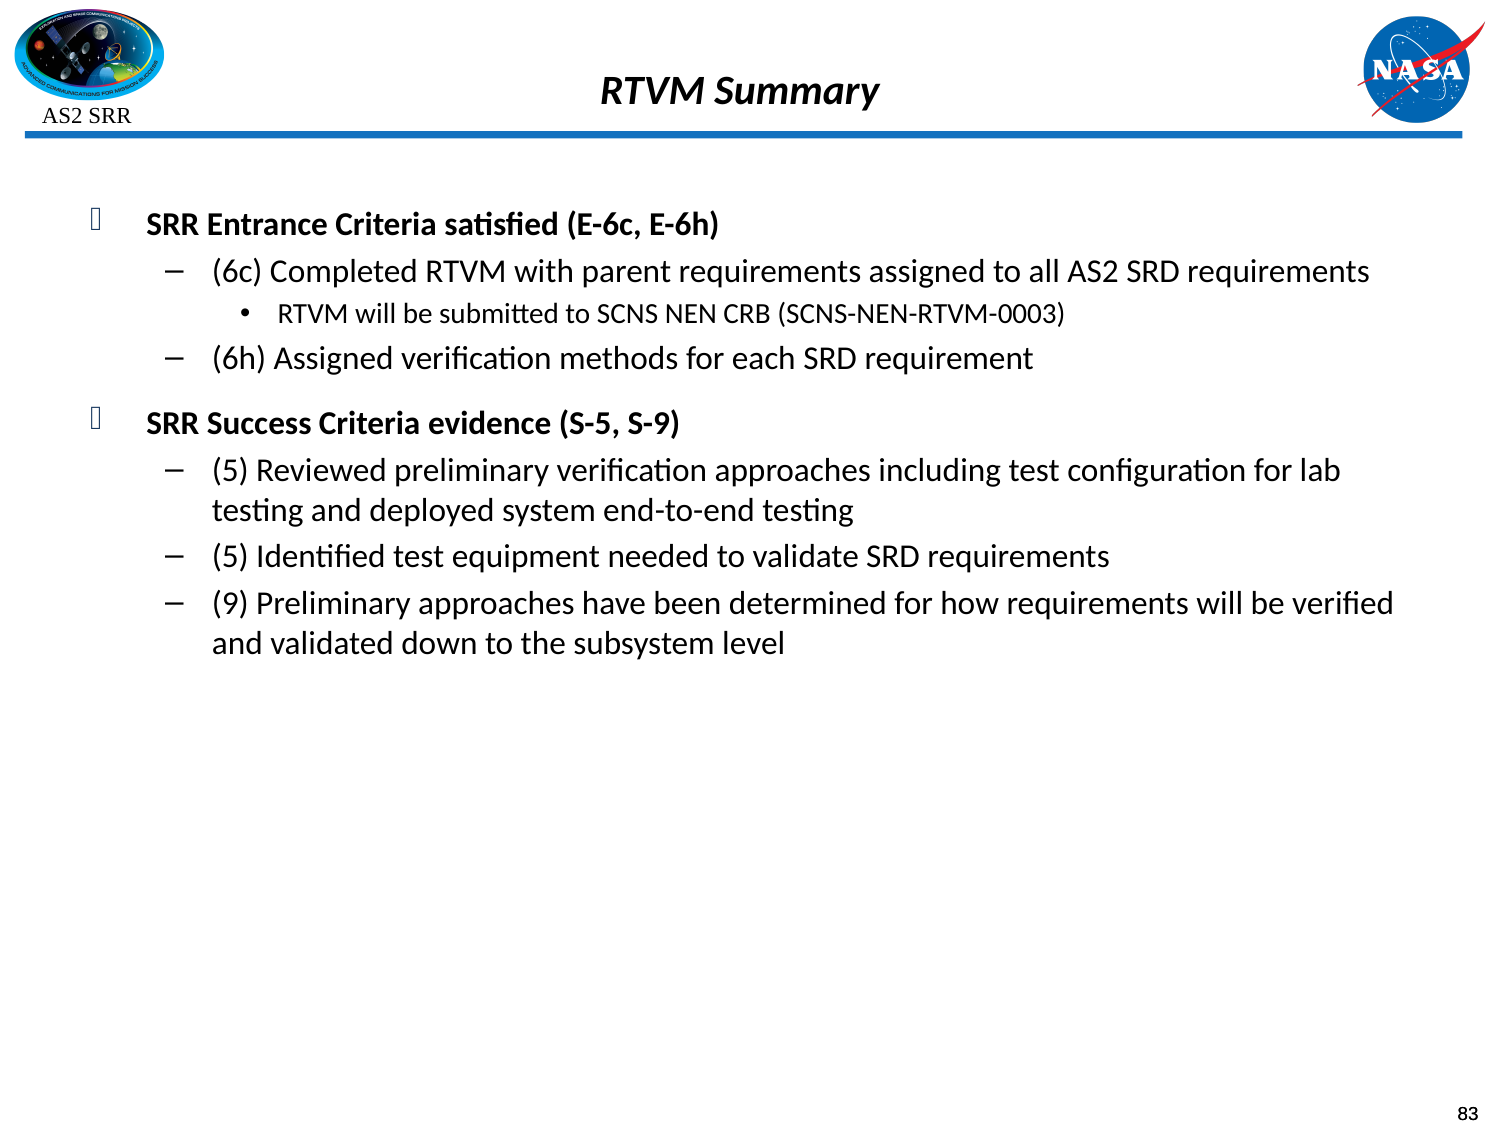

# RTVM Summary
SRR Entrance Criteria satisfied (E-6c, E-6h)
(6c) Completed RTVM with parent requirements assigned to all AS2 SRD requirements
RTVM will be submitted to SCNS NEN CRB (SCNS-NEN-RTVM-0003)
(6h) Assigned verification methods for each SRD requirement
SRR Success Criteria evidence (S-5, S-9)
(5) Reviewed preliminary verification approaches including test configuration for lab testing and deployed system end-to-end testing
(5) Identified test equipment needed to validate SRD requirements
(9) Preliminary approaches have been determined for how requirements will be verified and validated down to the subsystem level